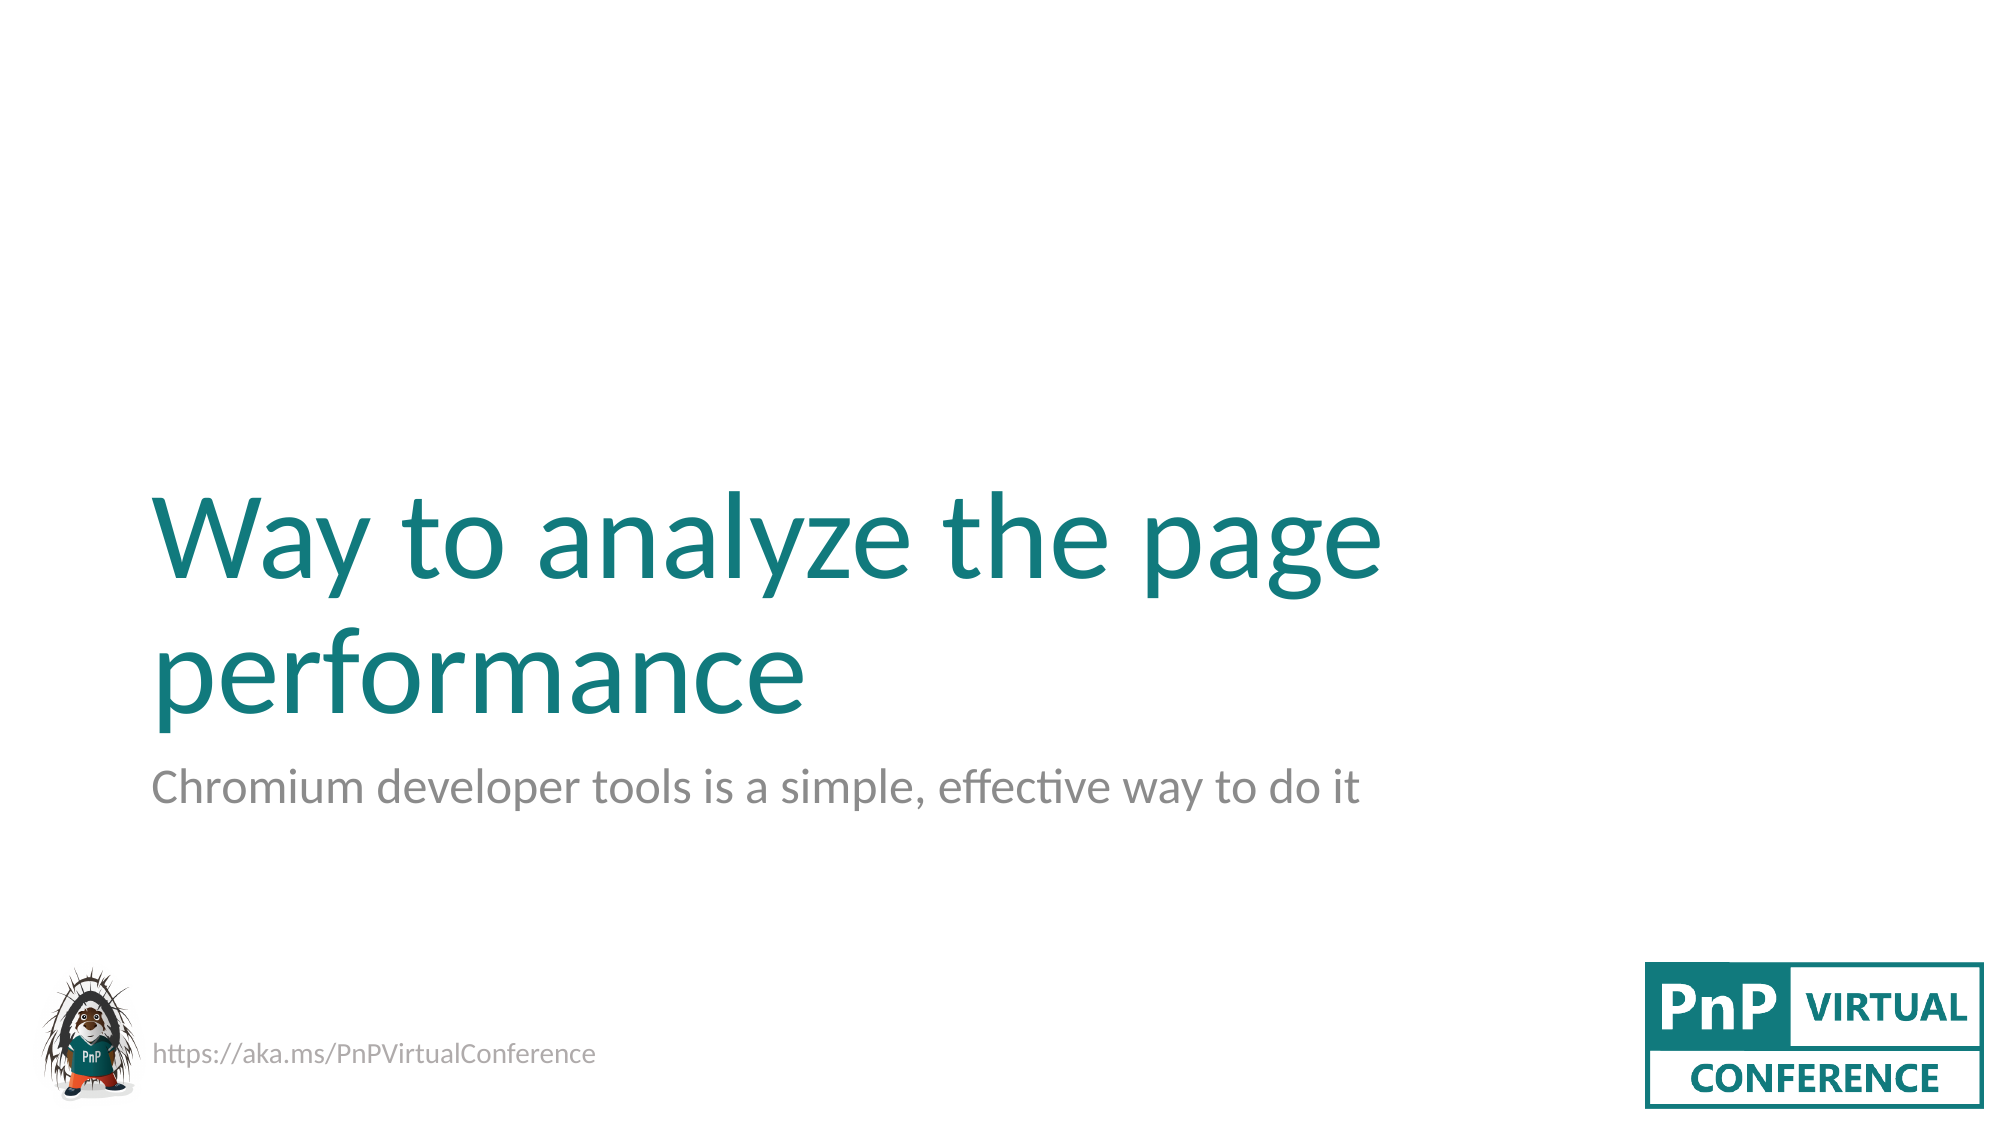

# Way to analyze the page performance
Chromium developer tools is a simple, effective way to do it